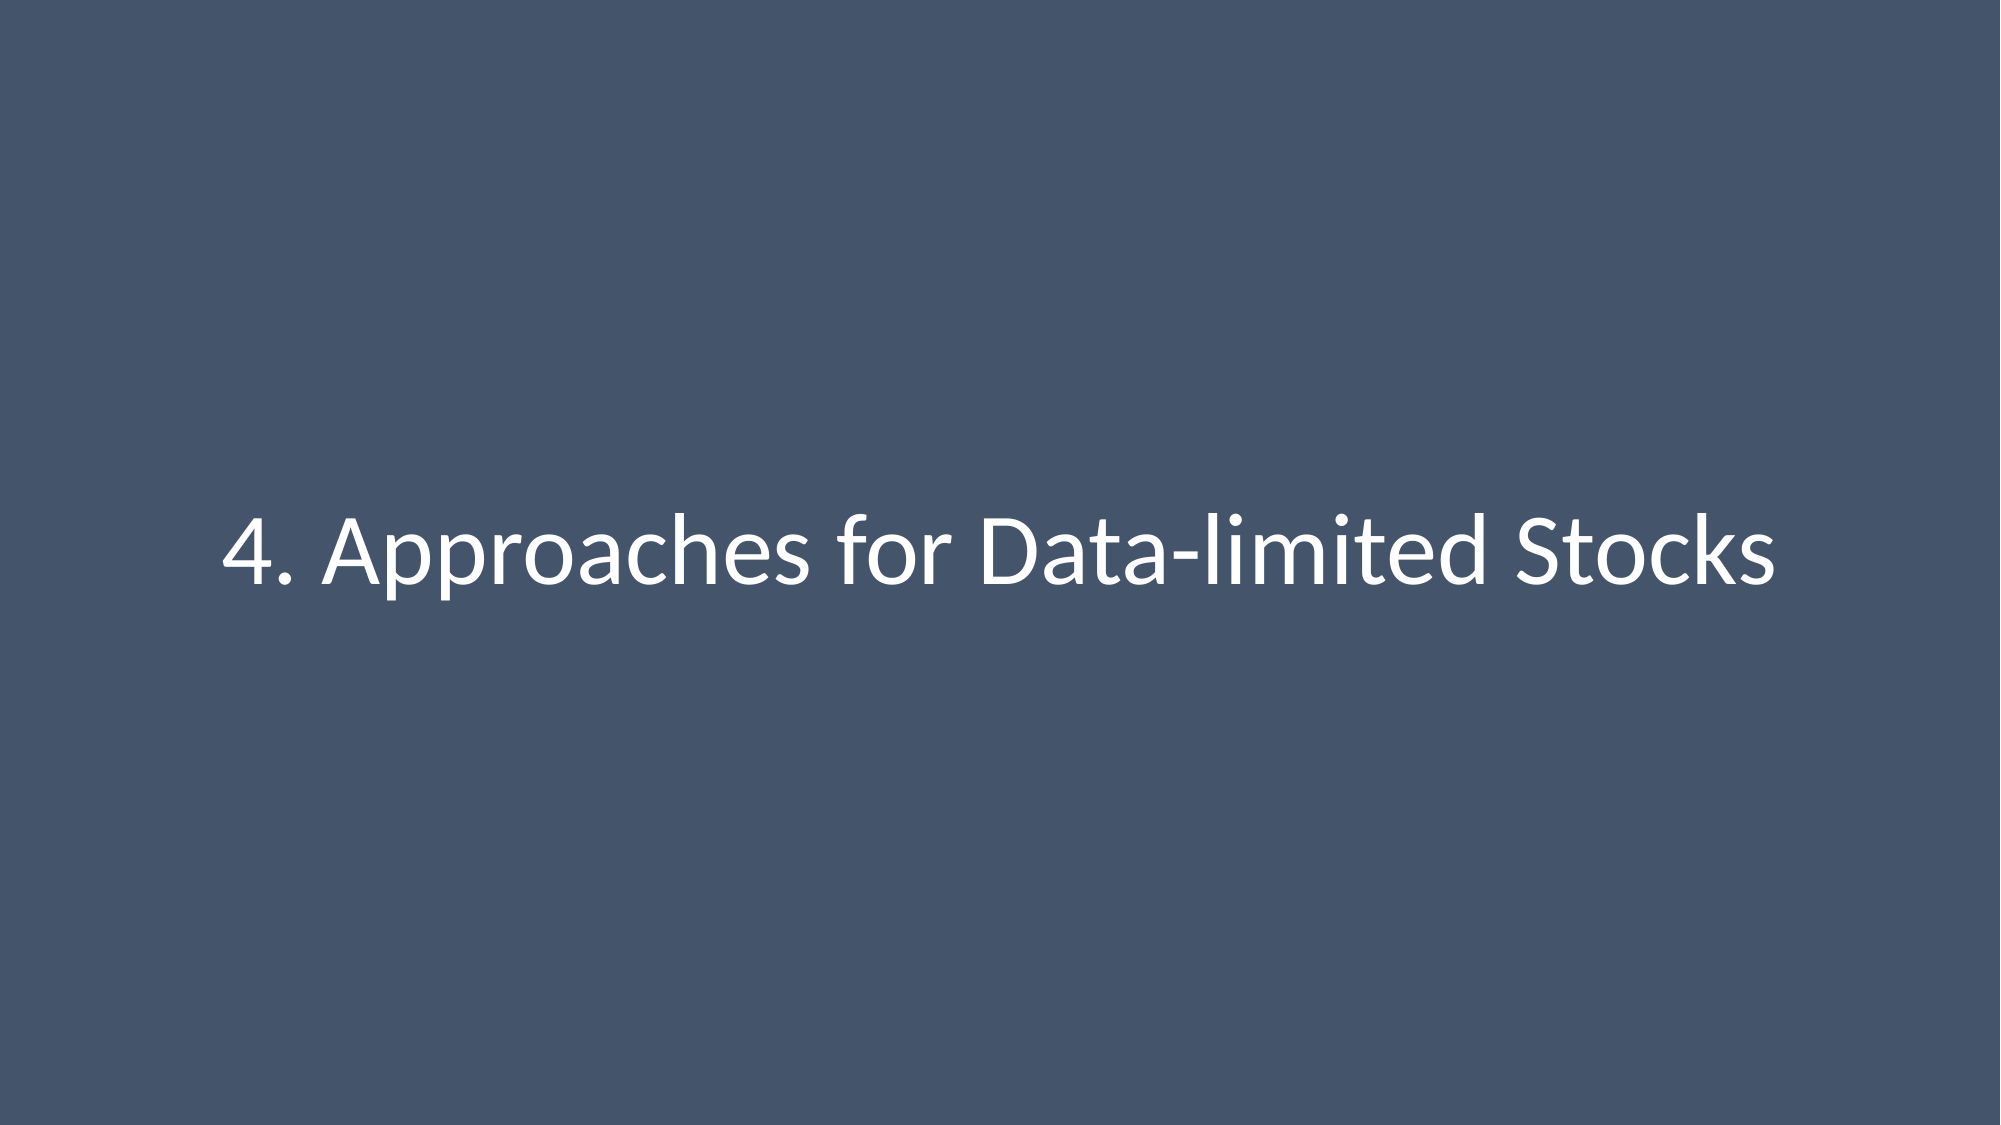

# 4. Approaches for Data-limited Stocks
36